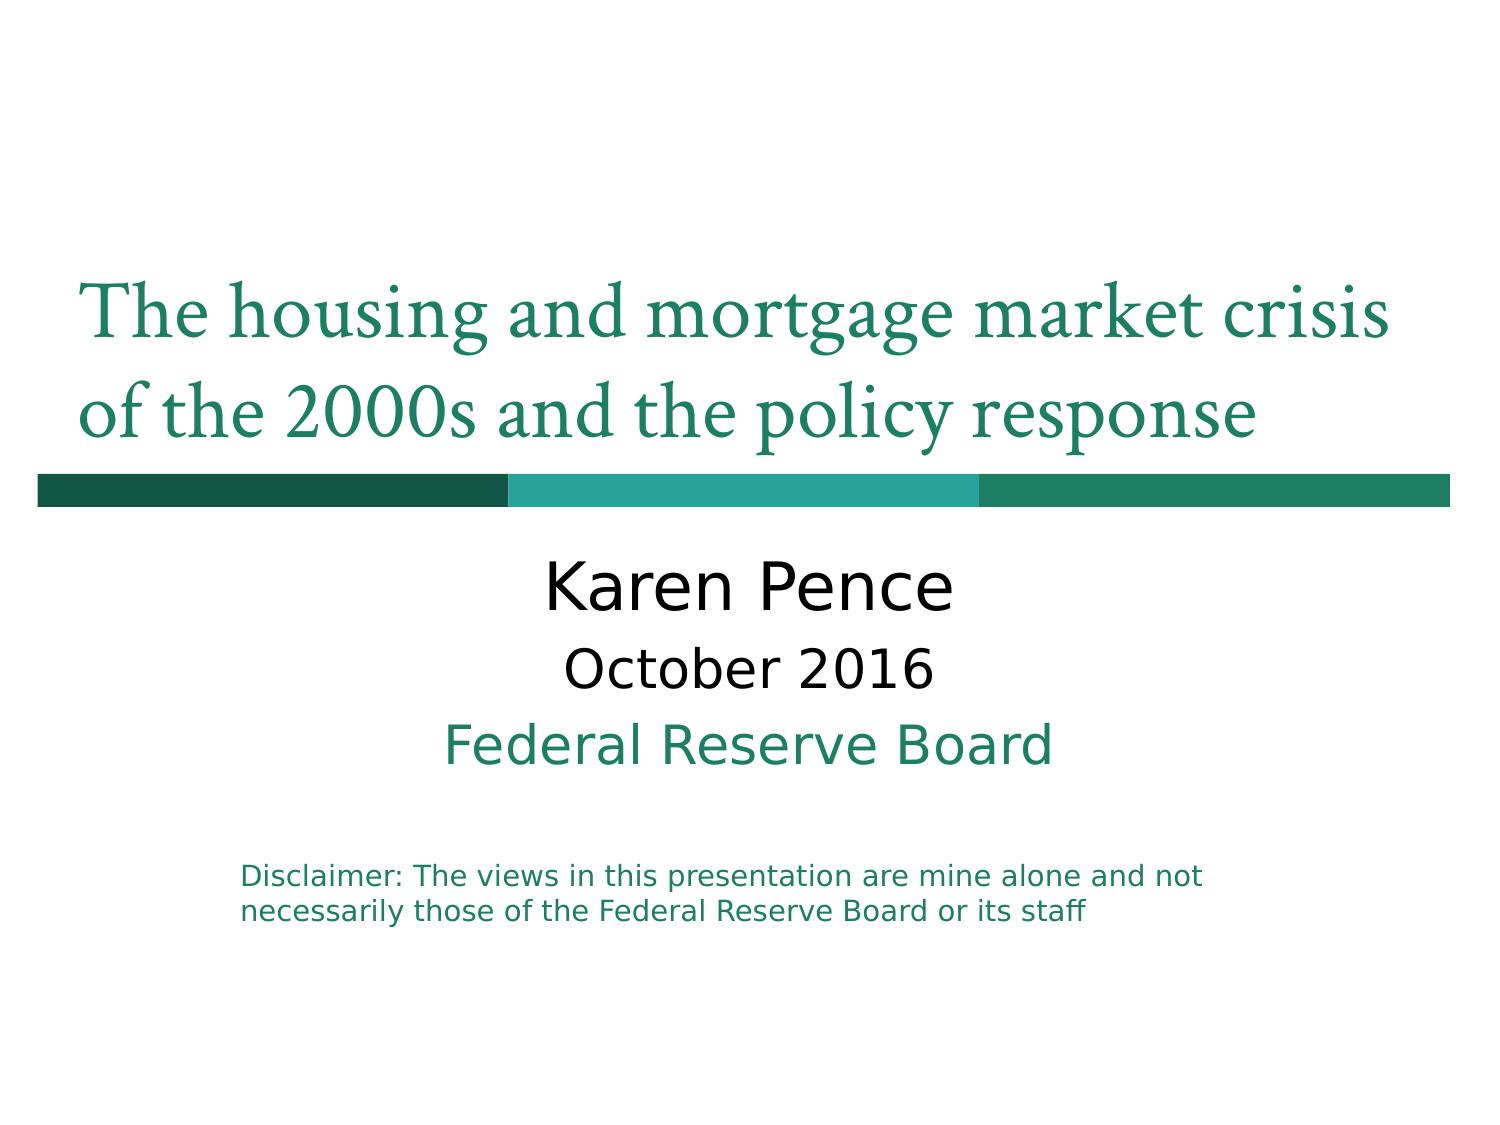

# The housing and mortgage market crisis of the 2000s and the policy response
Karen Pence
October 2016
Federal Reserve Board

Disclaimer: The views in this presentation are mine alone and not necessarily those of the Federal Reserve Board or its staff